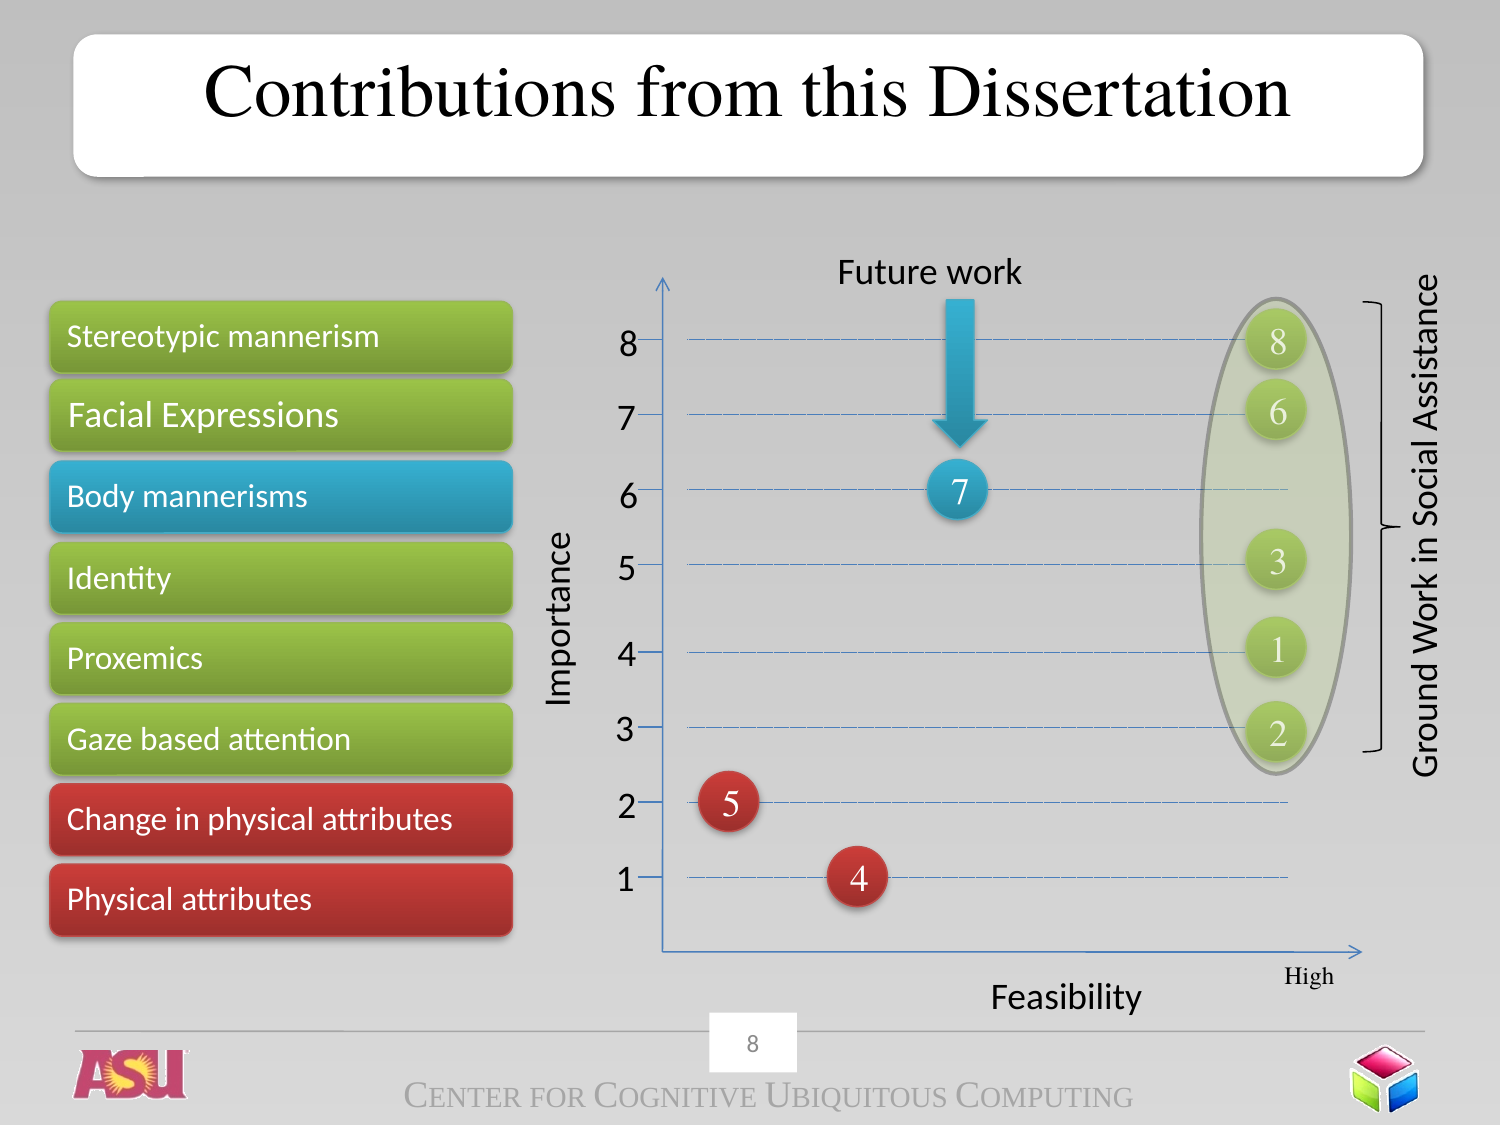

# Contributions from this Dissertation
Future work

Stereotypic mannerism
Body mannerisms
Facial Expressions
Identity
Proxemics
Gaze based attention
Change in physical attributes
Physical attributes

8
8
6
7
7
6
Ground Work in Social Assistance
3
5
Importance
1
4
3
2
5
2
1
4
High
Feasibility
8